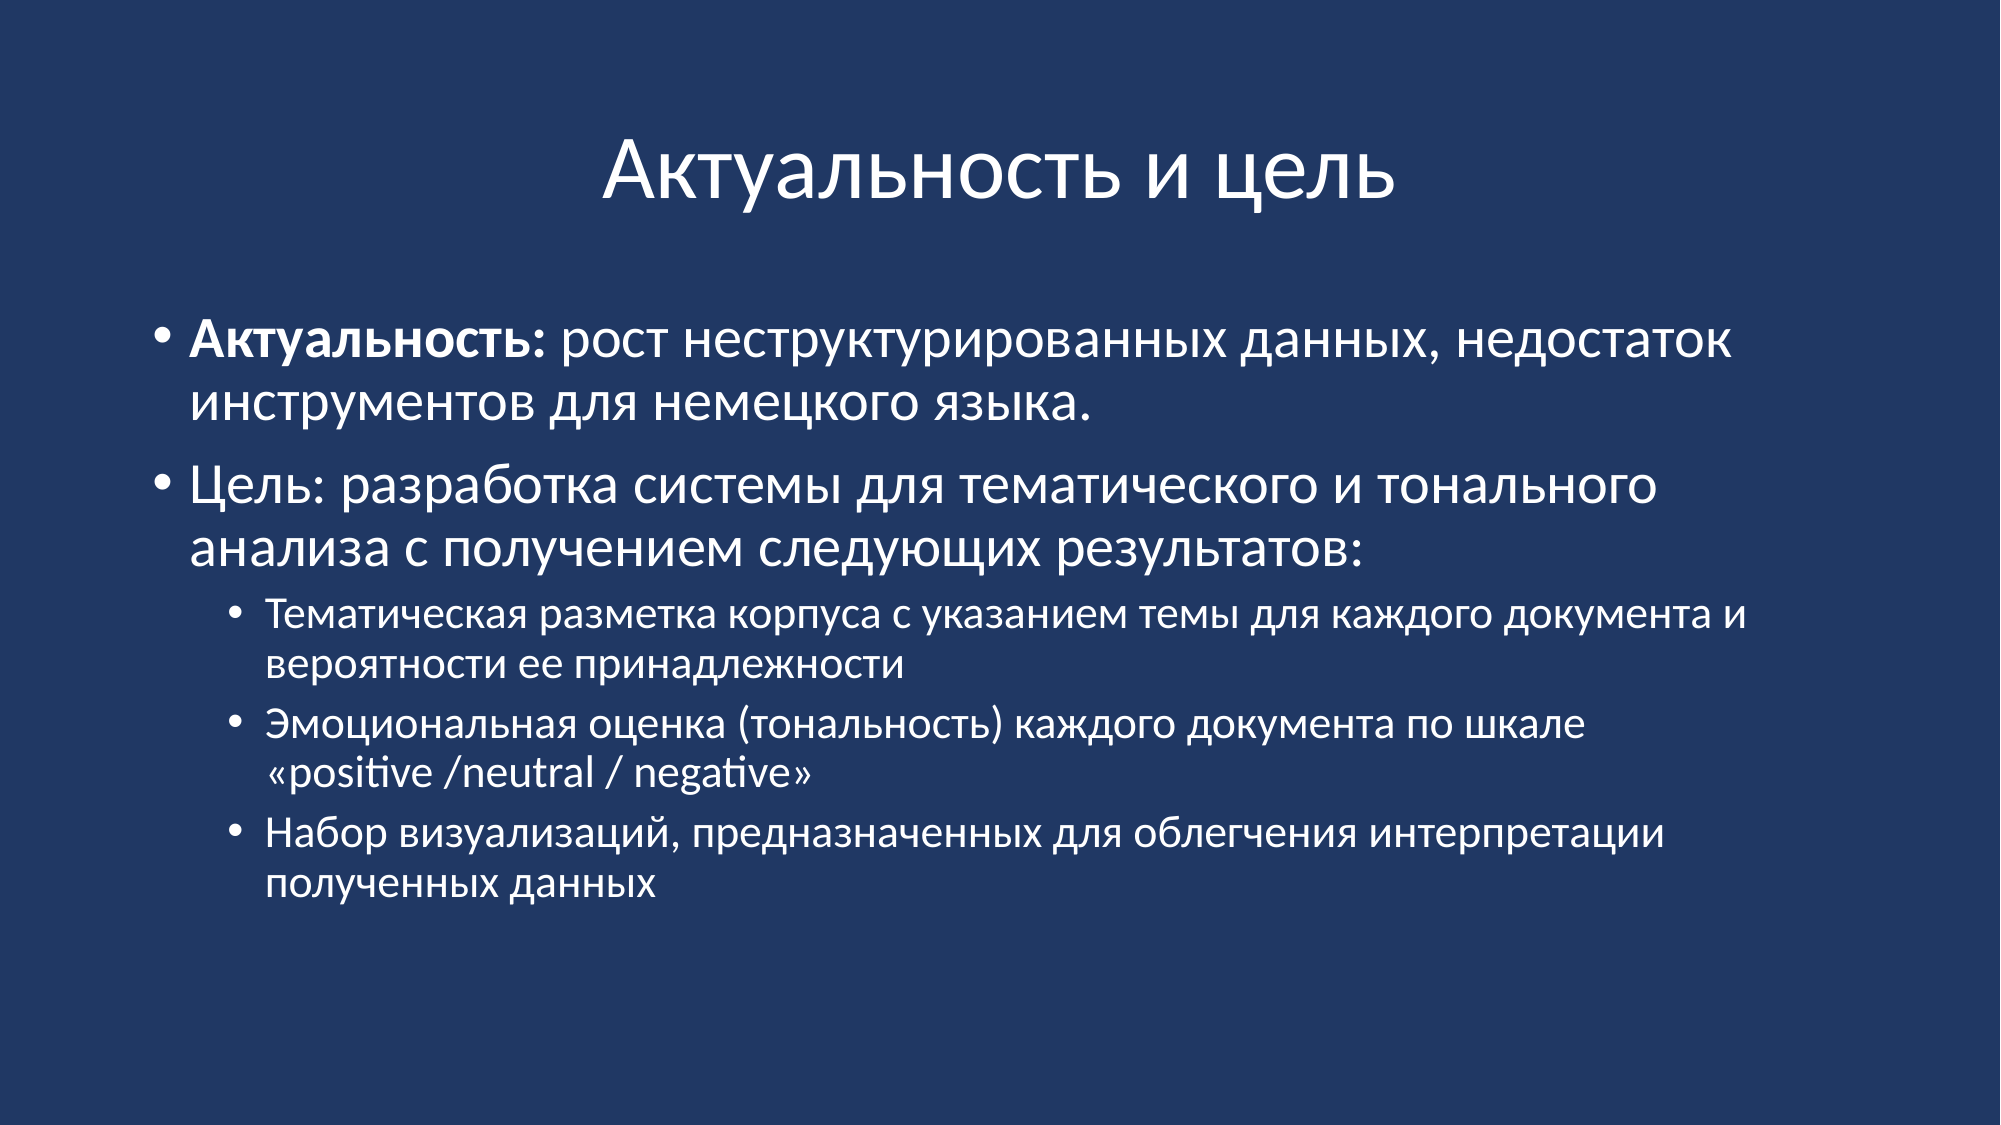

# Актуальность и цель
Актуальность: рост неструктурированных данных, недостаток инструментов для немецкого языка.
Цель: разработка системы для тематического и тонального анализа с получением следующих результатов:
Тематическая разметка корпуса с указанием темы для каждого документа и вероятности ее принадлежности
Эмоциональная оценка (тональность) каждого документа по шкале
«positive /neutral / negative»
Набор визуализаций, предназначенных для облегчения интерпретации полученных данных